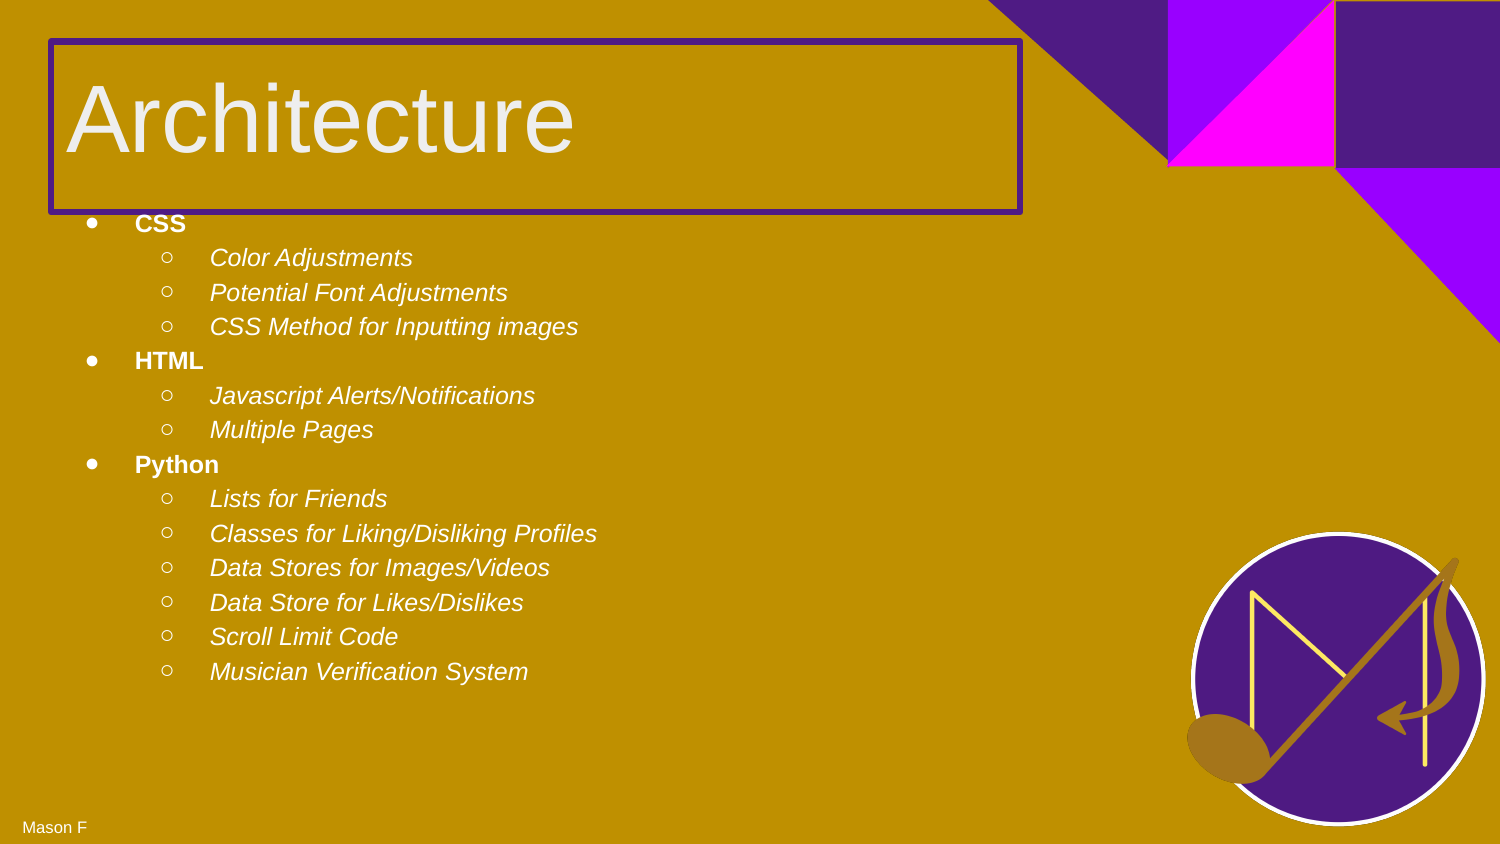

# Architecture
CSS
Color Adjustments
Potential Font Adjustments
CSS Method for Inputting images
HTML
Javascript Alerts/Notifications
Multiple Pages
Python
Lists for Friends
Classes for Liking/Disliking Profiles
Data Stores for Images/Videos
Data Store for Likes/Dislikes
Scroll Limit Code
Musician Verification System

Mason F